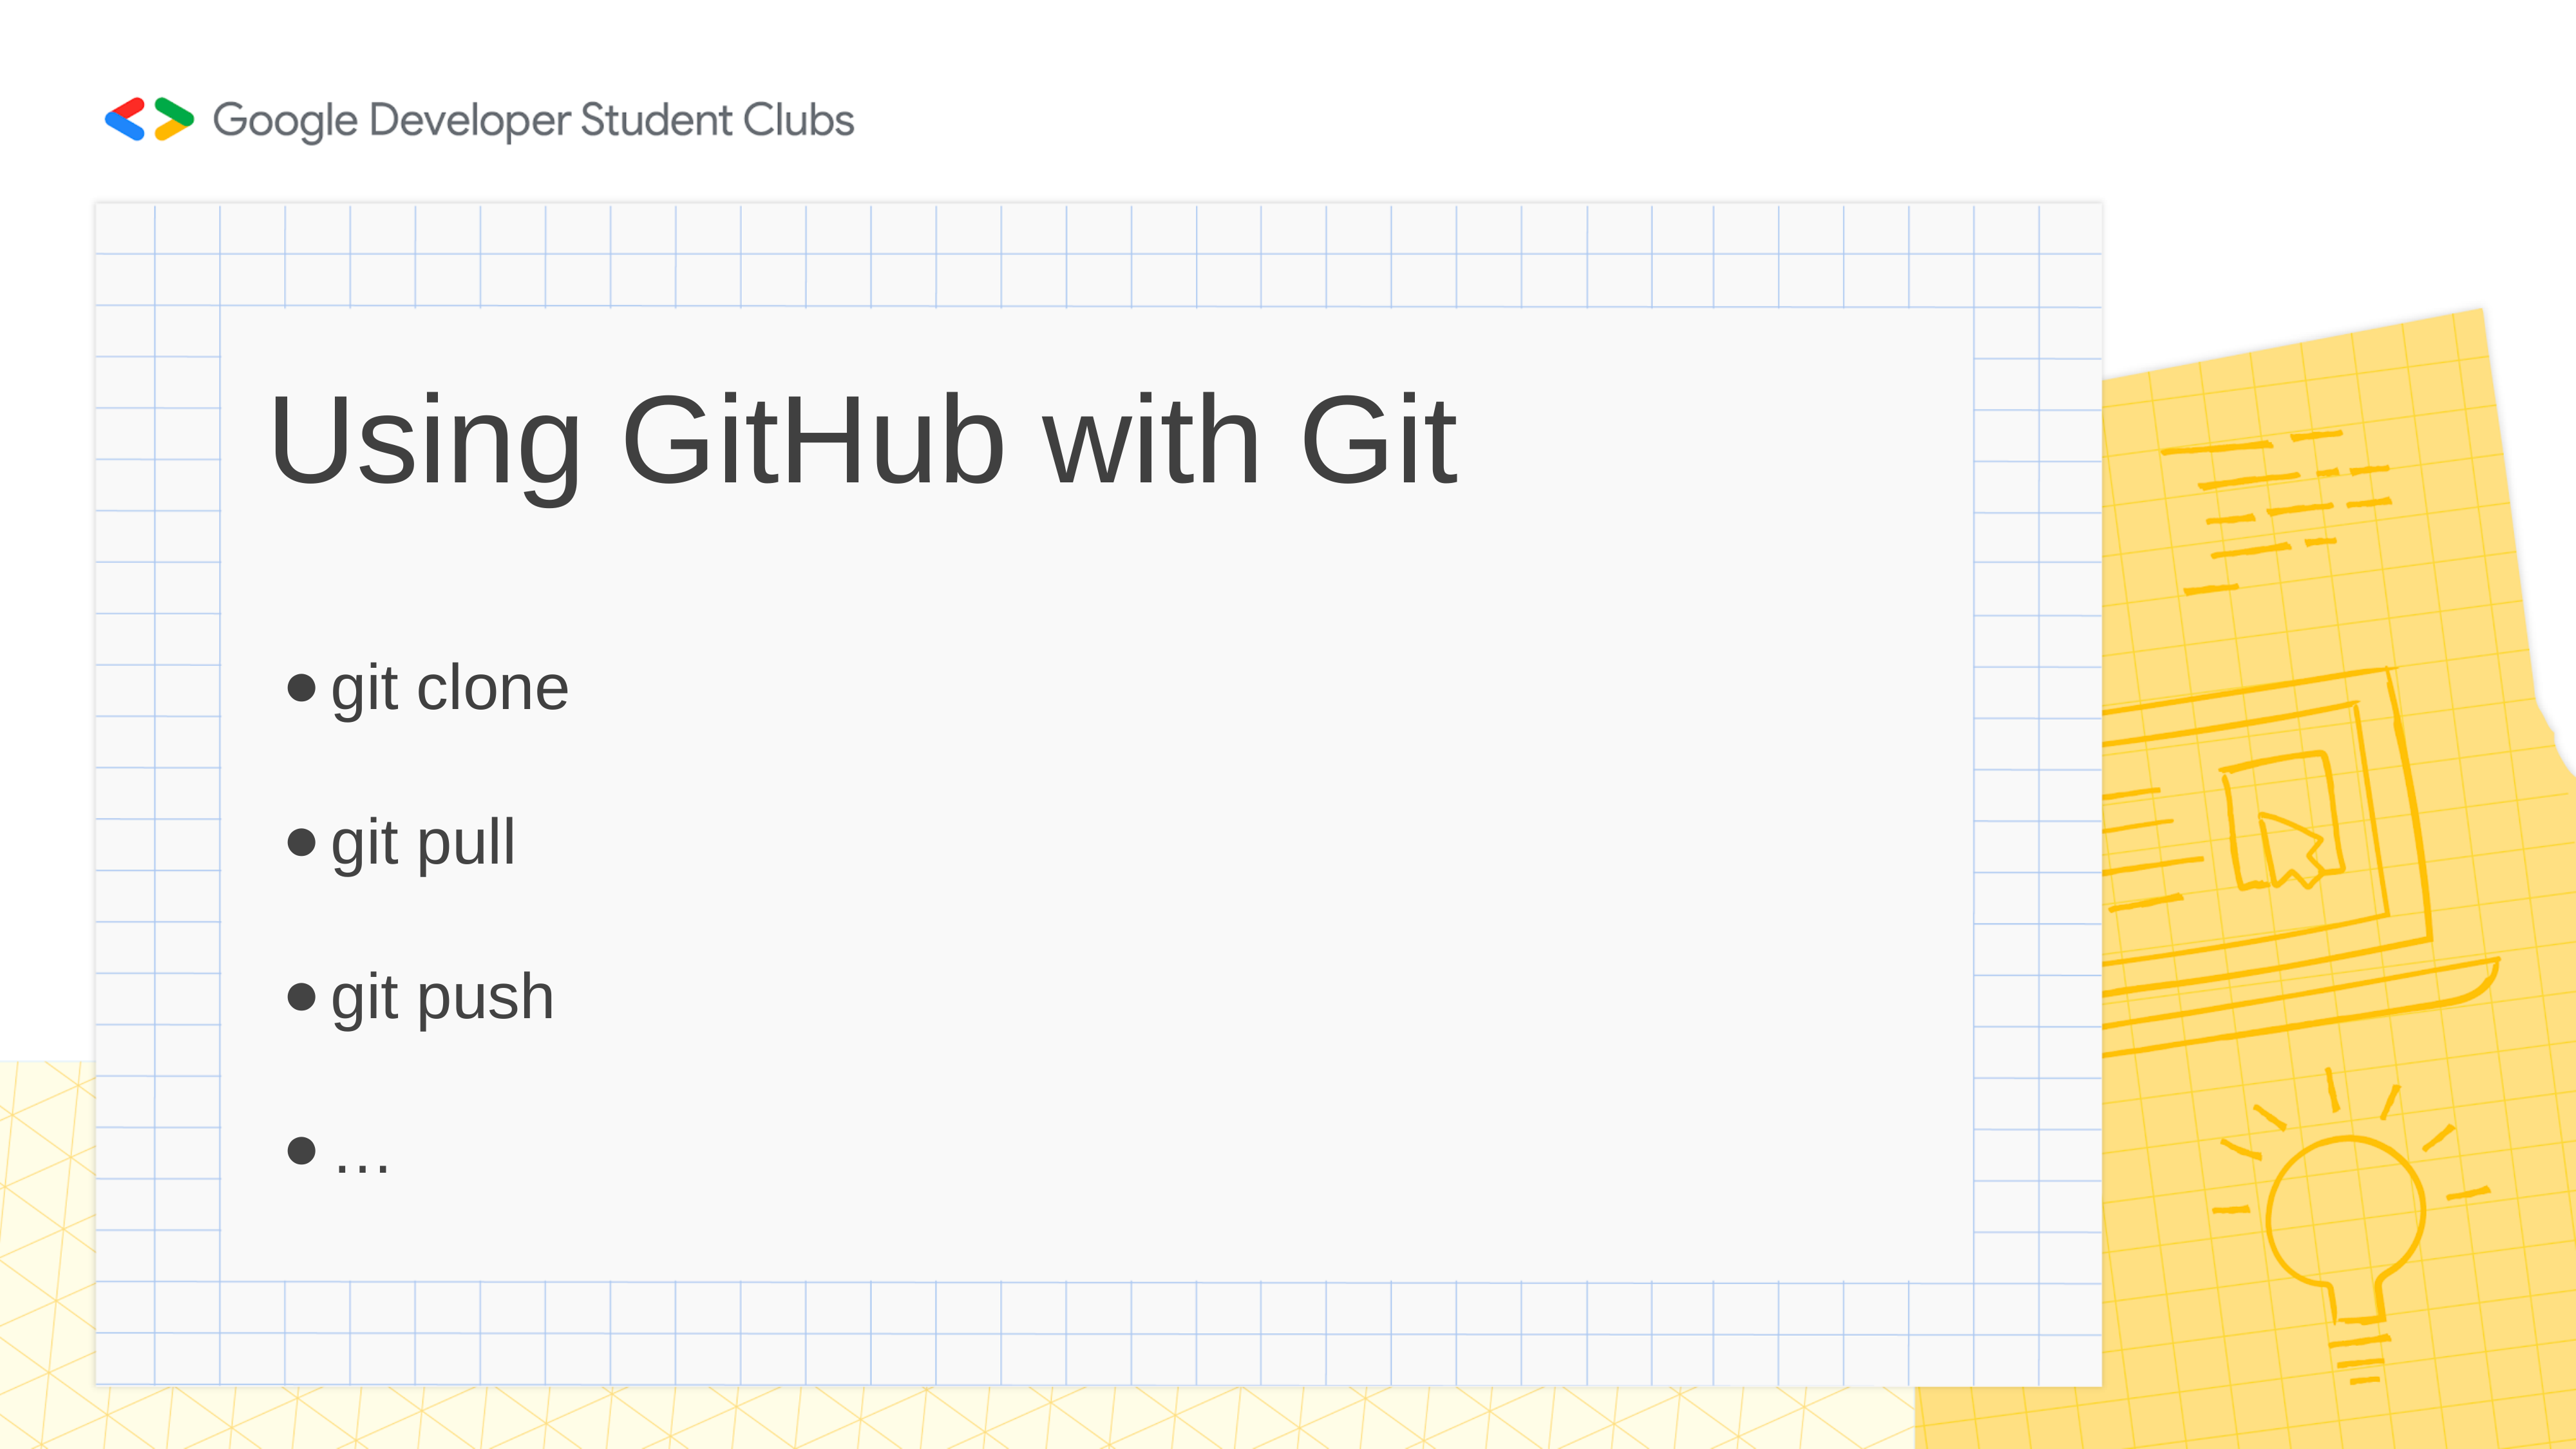

# Using GitHub with Git
git clone

git pull

git push

…